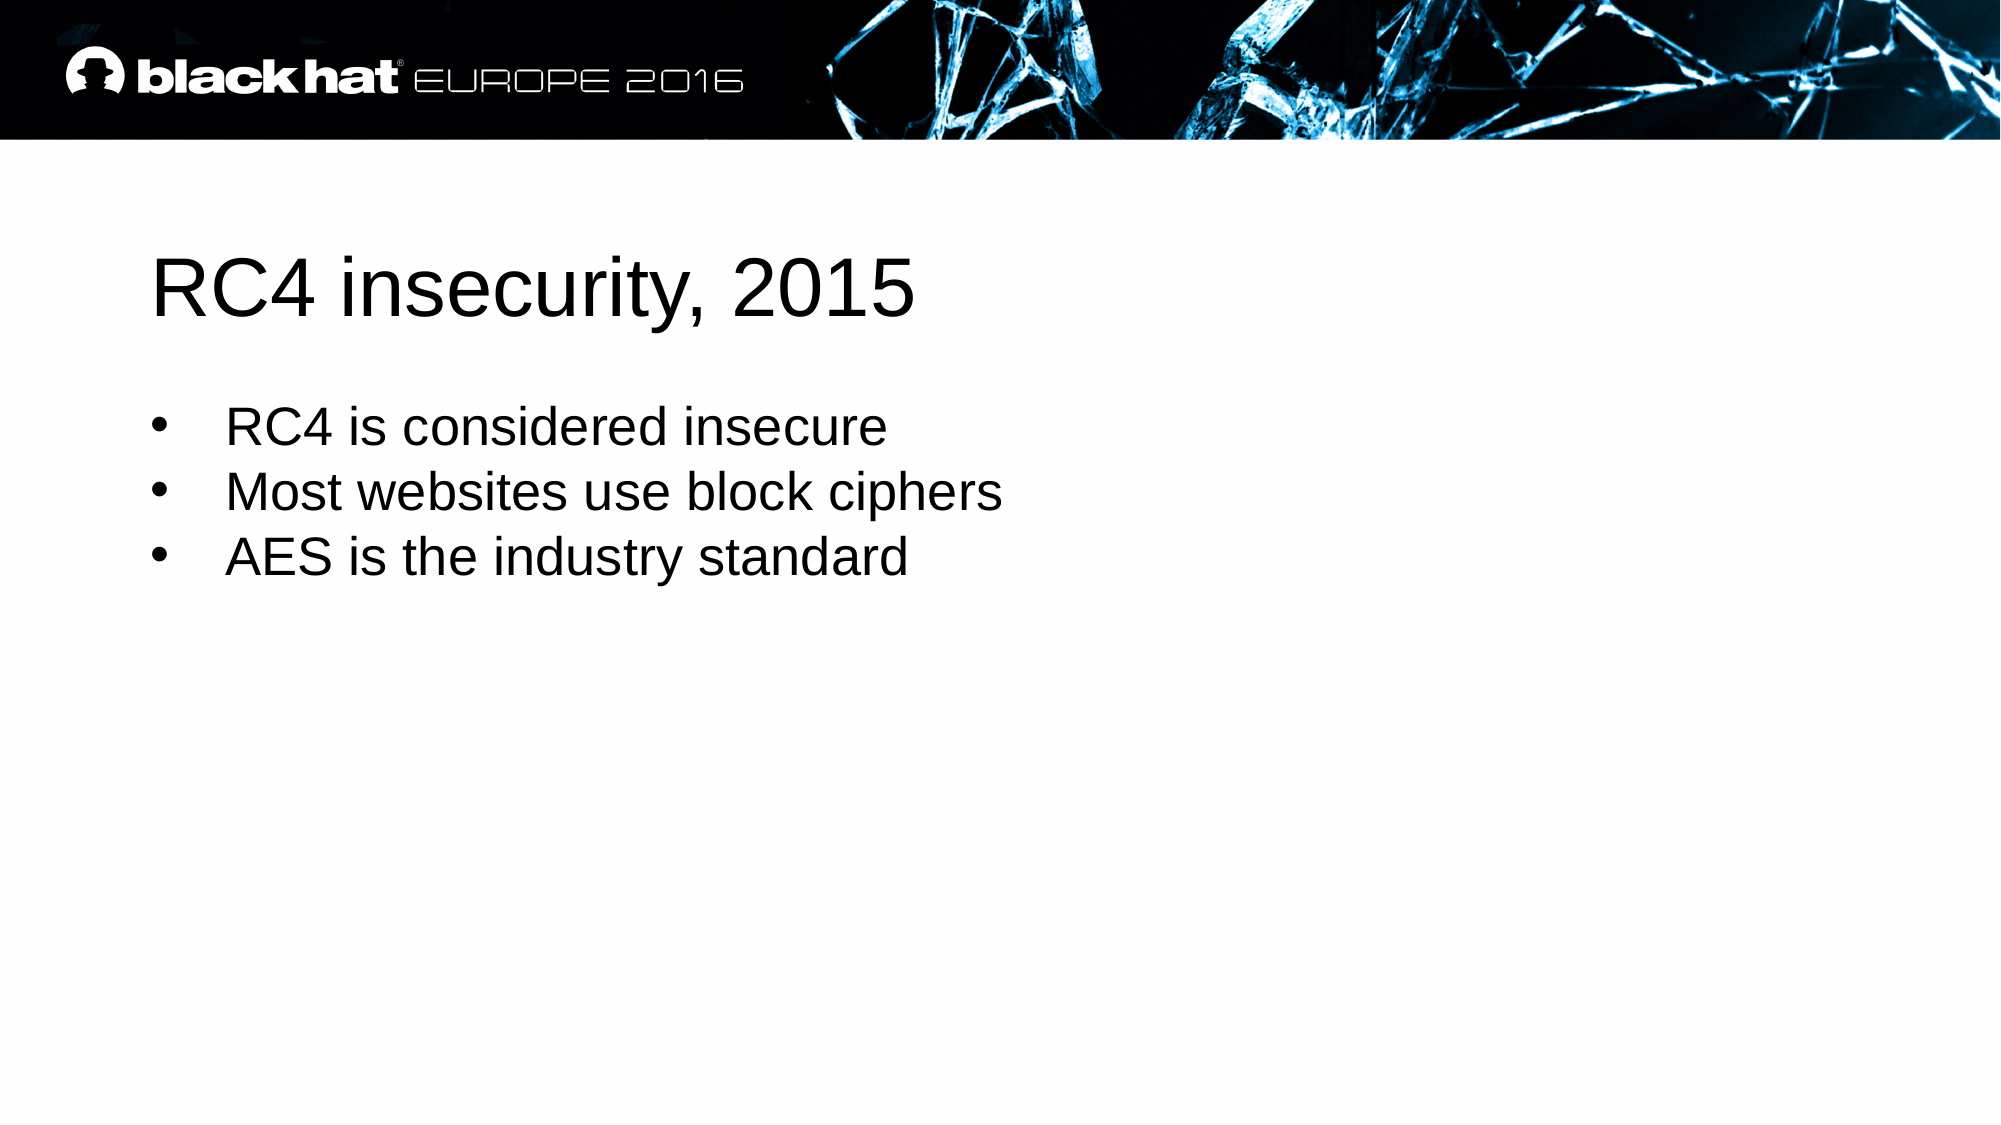

RC4 insecurity, 2015
RC4 is considered insecure
Most websites use block ciphers
AES is the industry standard